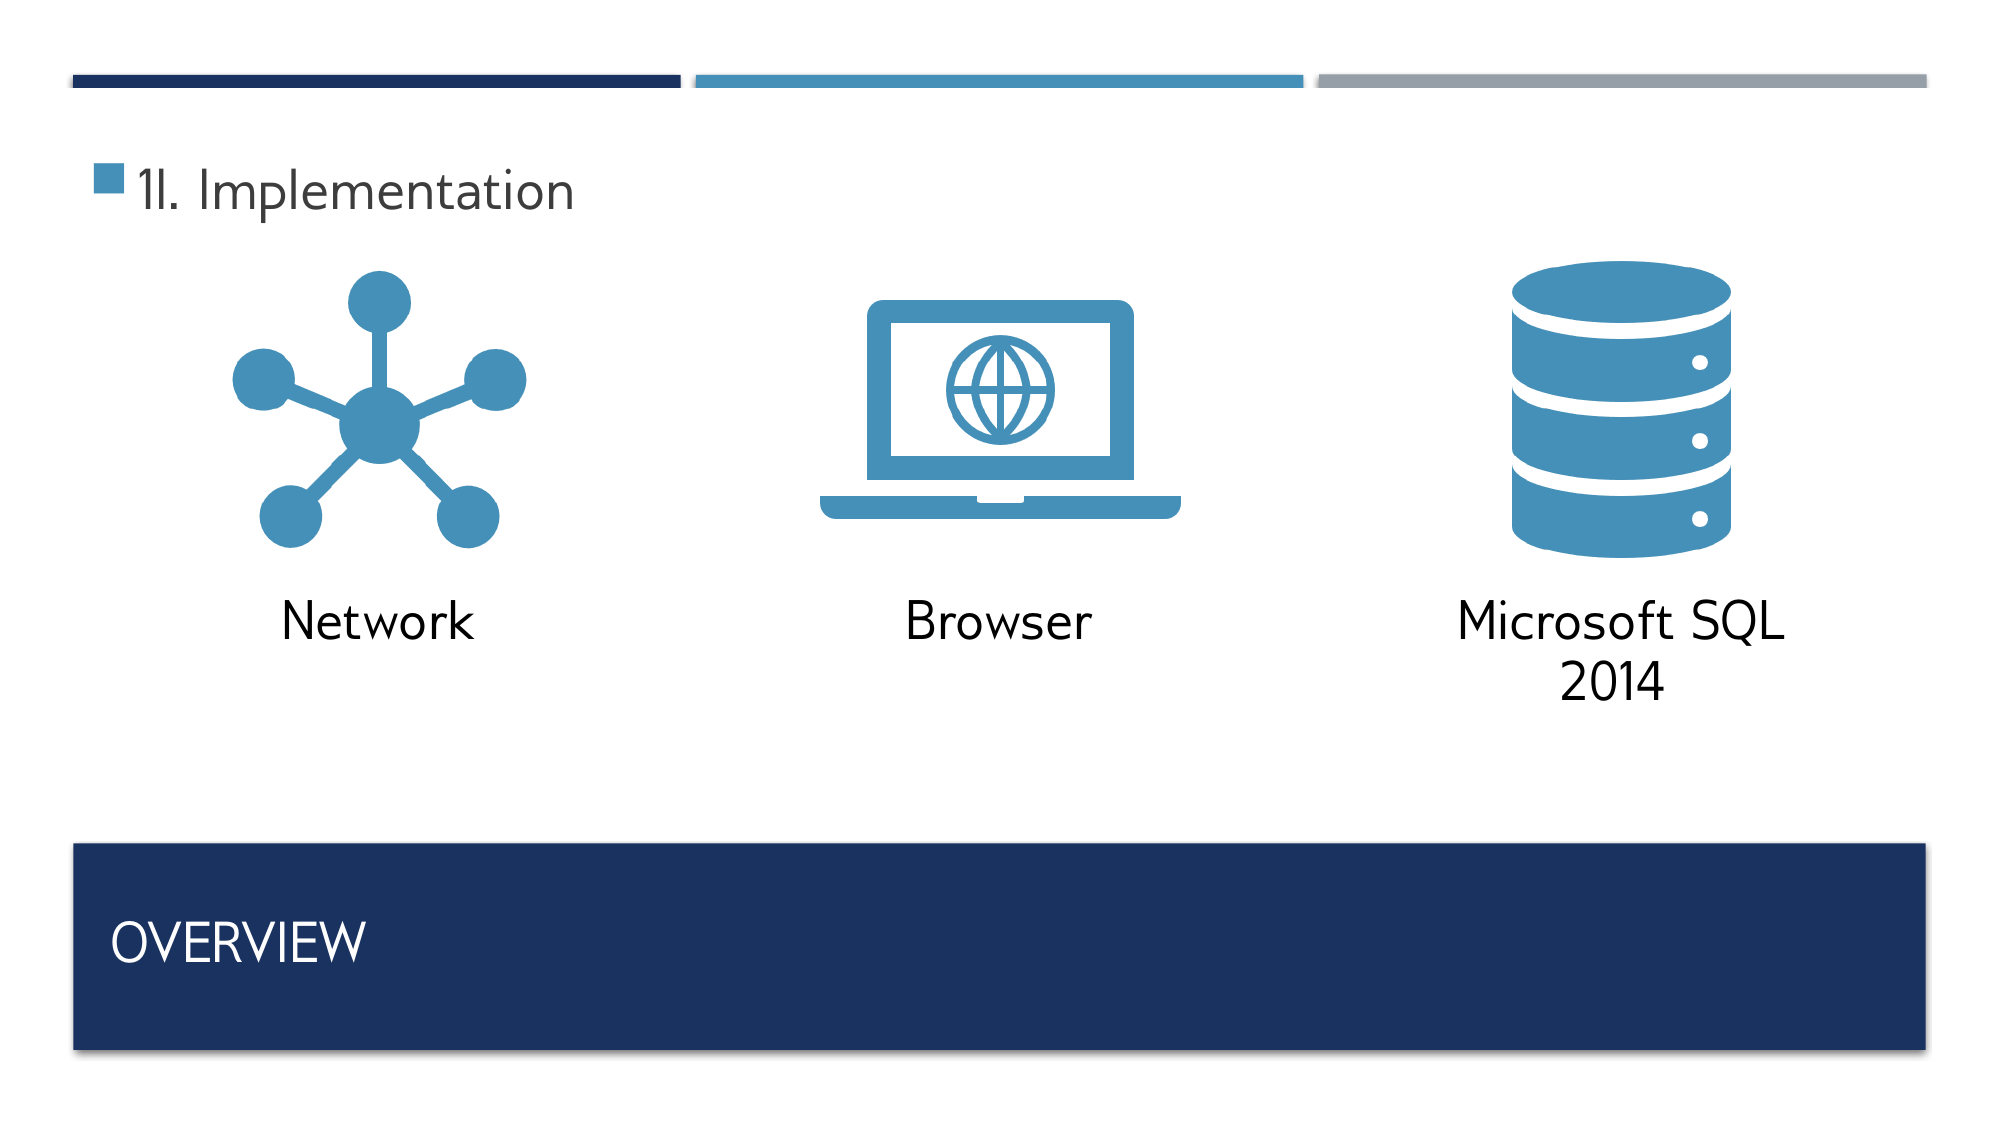

Network
Browser
Microsoft SQL
2014
1I. Implementation

# OVERVIEW